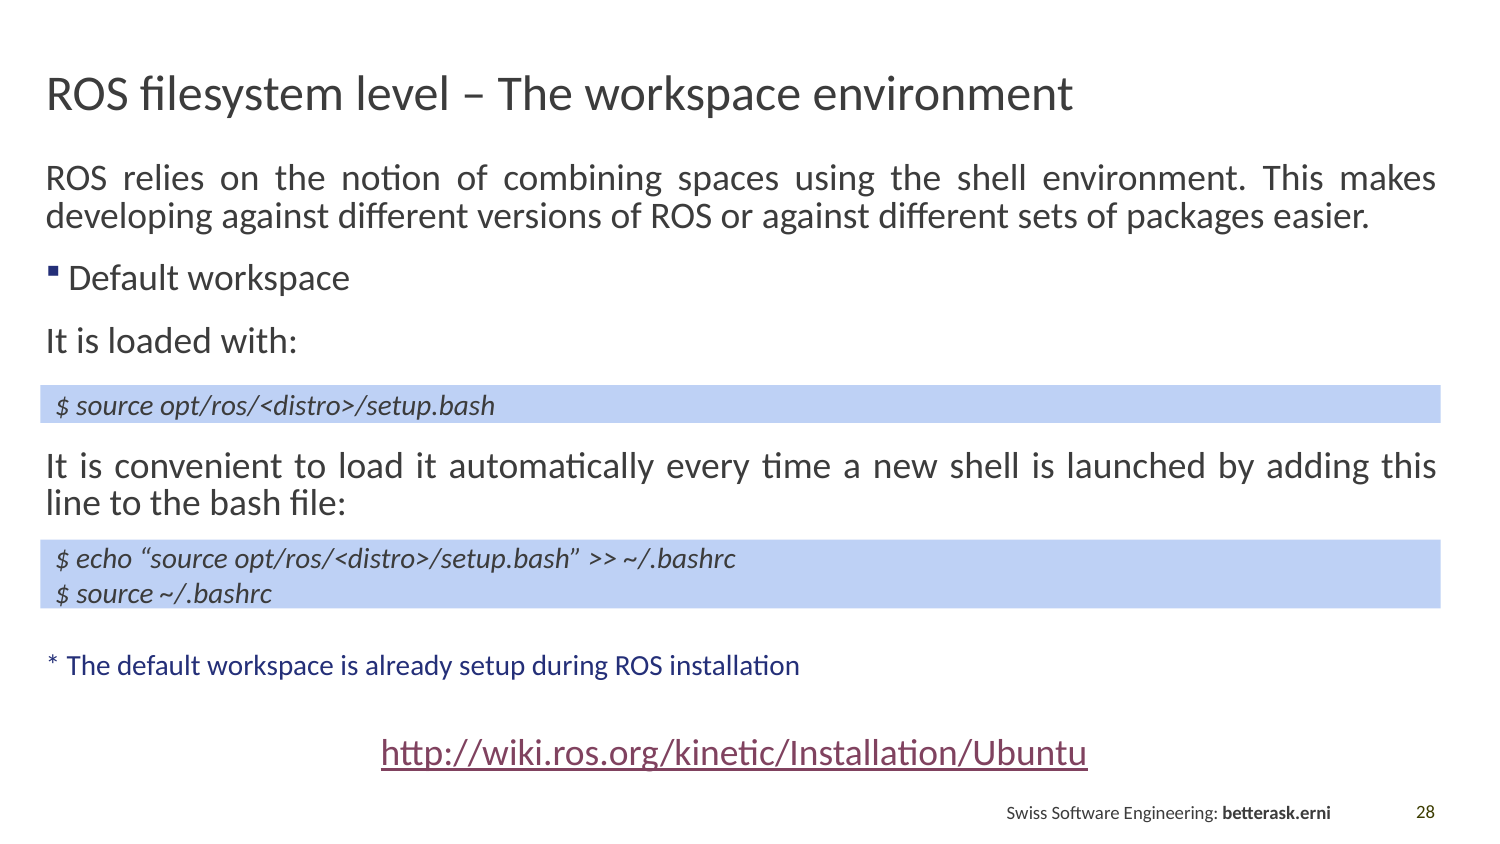

# ROS filesystem level – The workspace environment
ROS relies on the notion of combining spaces using the shell environment. This makes developing against different versions of ROS or against different sets of packages easier.
Default workspace
It is loaded with:

It is convenient to load it automatically every time a new shell is launched by adding this line to the bash file:

$ source opt/ros/<distro>/setup.bash
$ echo “source opt/ros/<distro>/setup.bash” >> ~/.bashrc
$ source ~/.bashrc
* The default workspace is already setup during ROS installation
http://wiki.ros.org/kinetic/Installation/Ubuntu

28
Swiss Software Engineering: betterask.erni